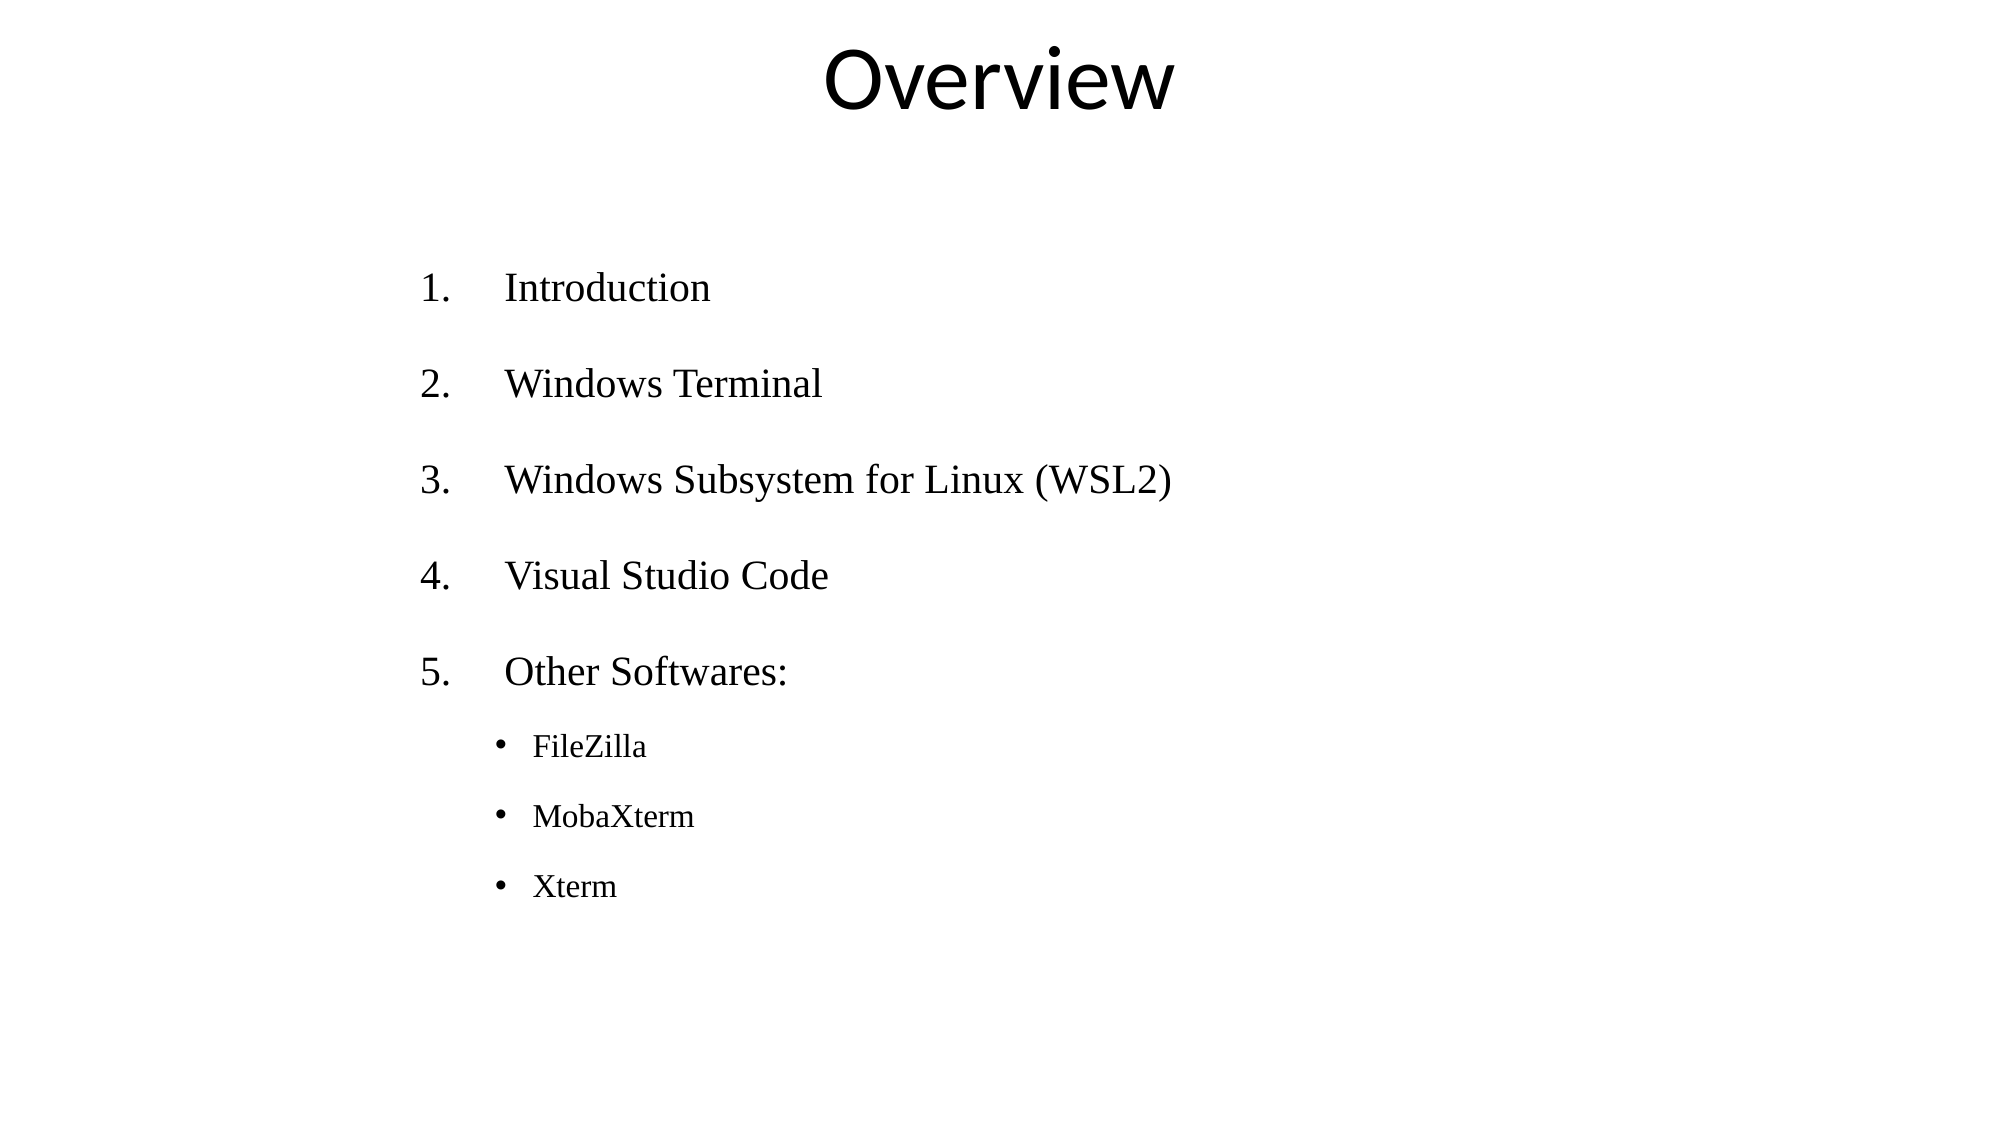

# Overview
Introduction
Windows Terminal
Windows Subsystem for Linux (WSL2)
Visual Studio Code
Other Softwares:
FileZilla
MobaXterm
Xterm